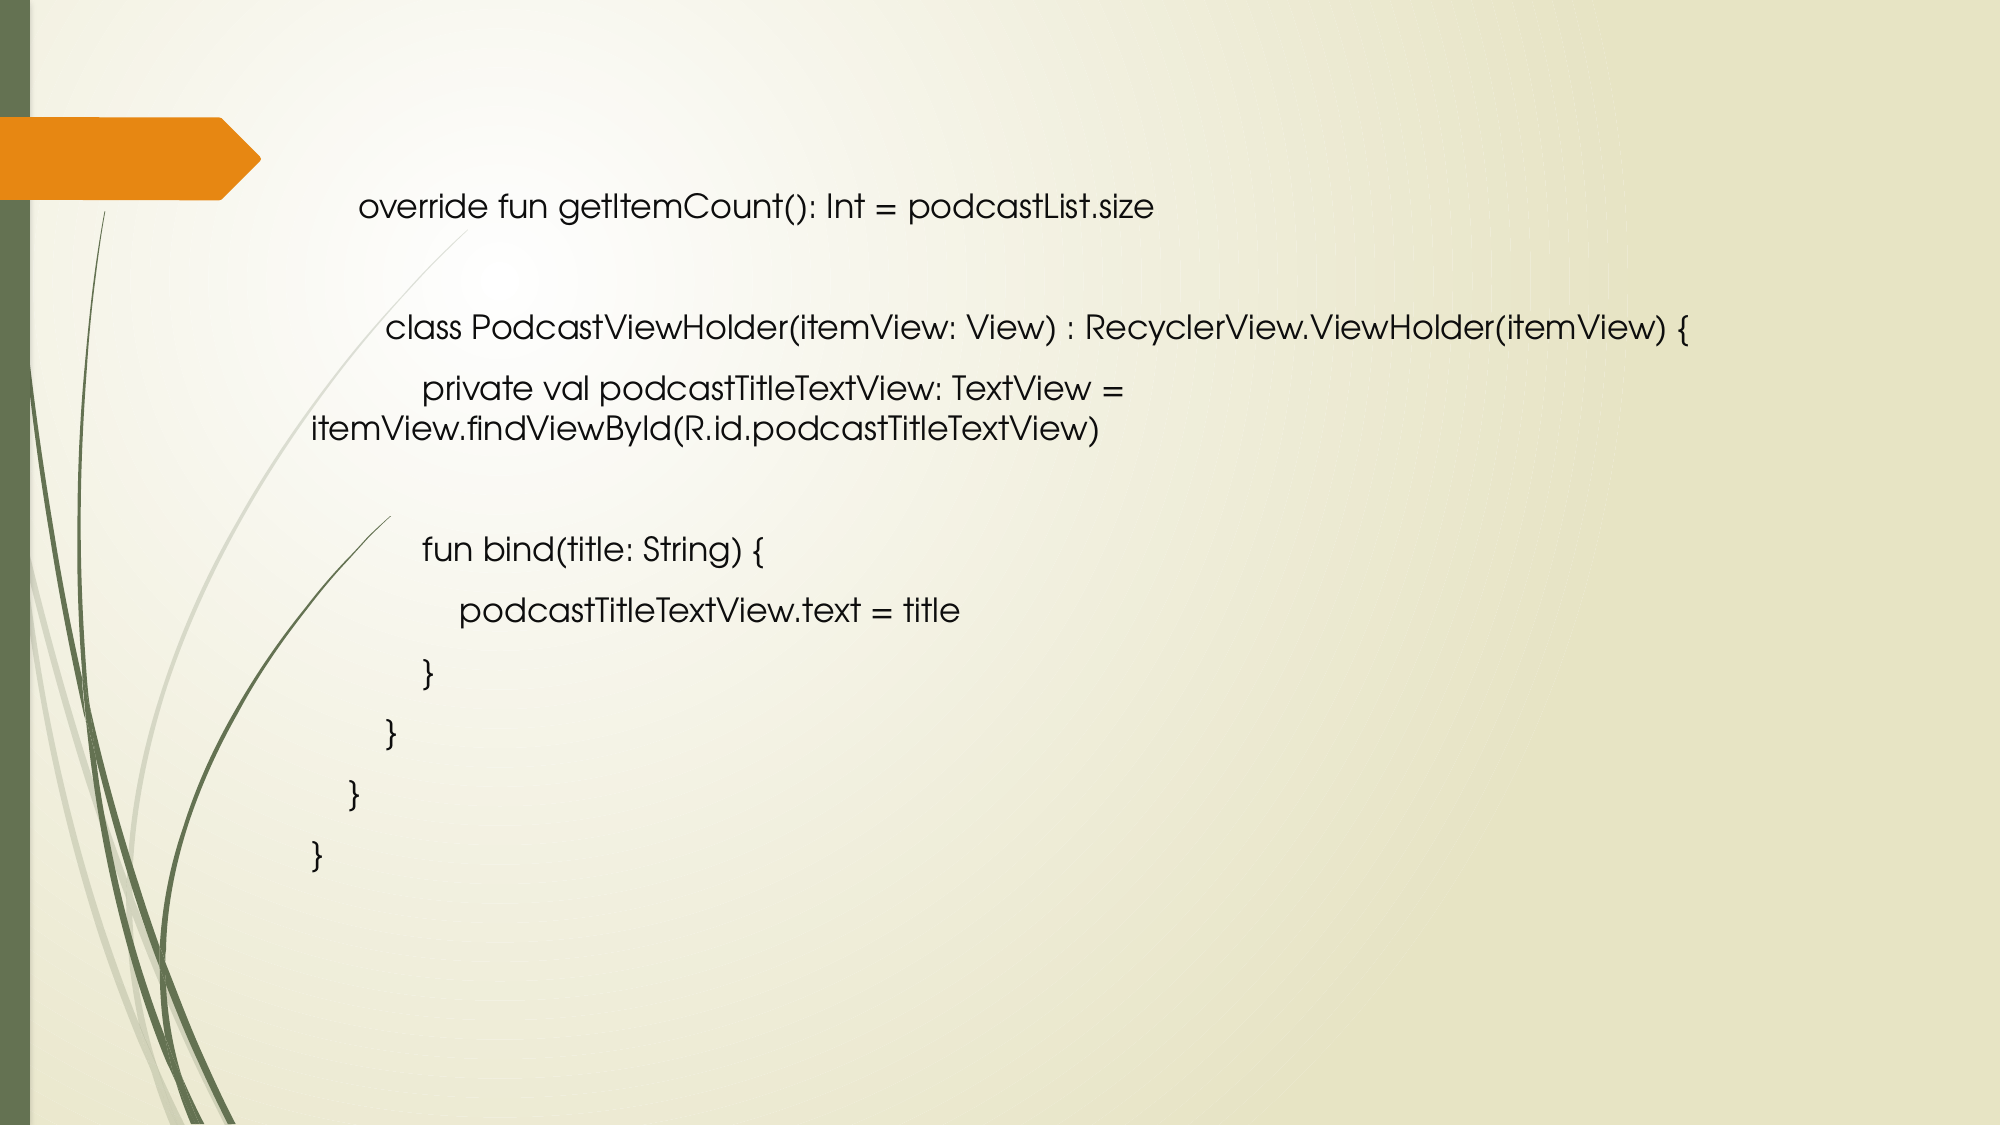

override fun getItemCount(): Int = podcastList.size

        class PodcastViewHolder(itemView: View) : RecyclerView.ViewHolder(itemView) {
            private val podcastTitleTextView: TextView = itemView.findViewById(R.id.podcastTitleTextView)

            fun bind(title: String) {
                podcastTitleTextView.text = title
            }
        }
    }
}